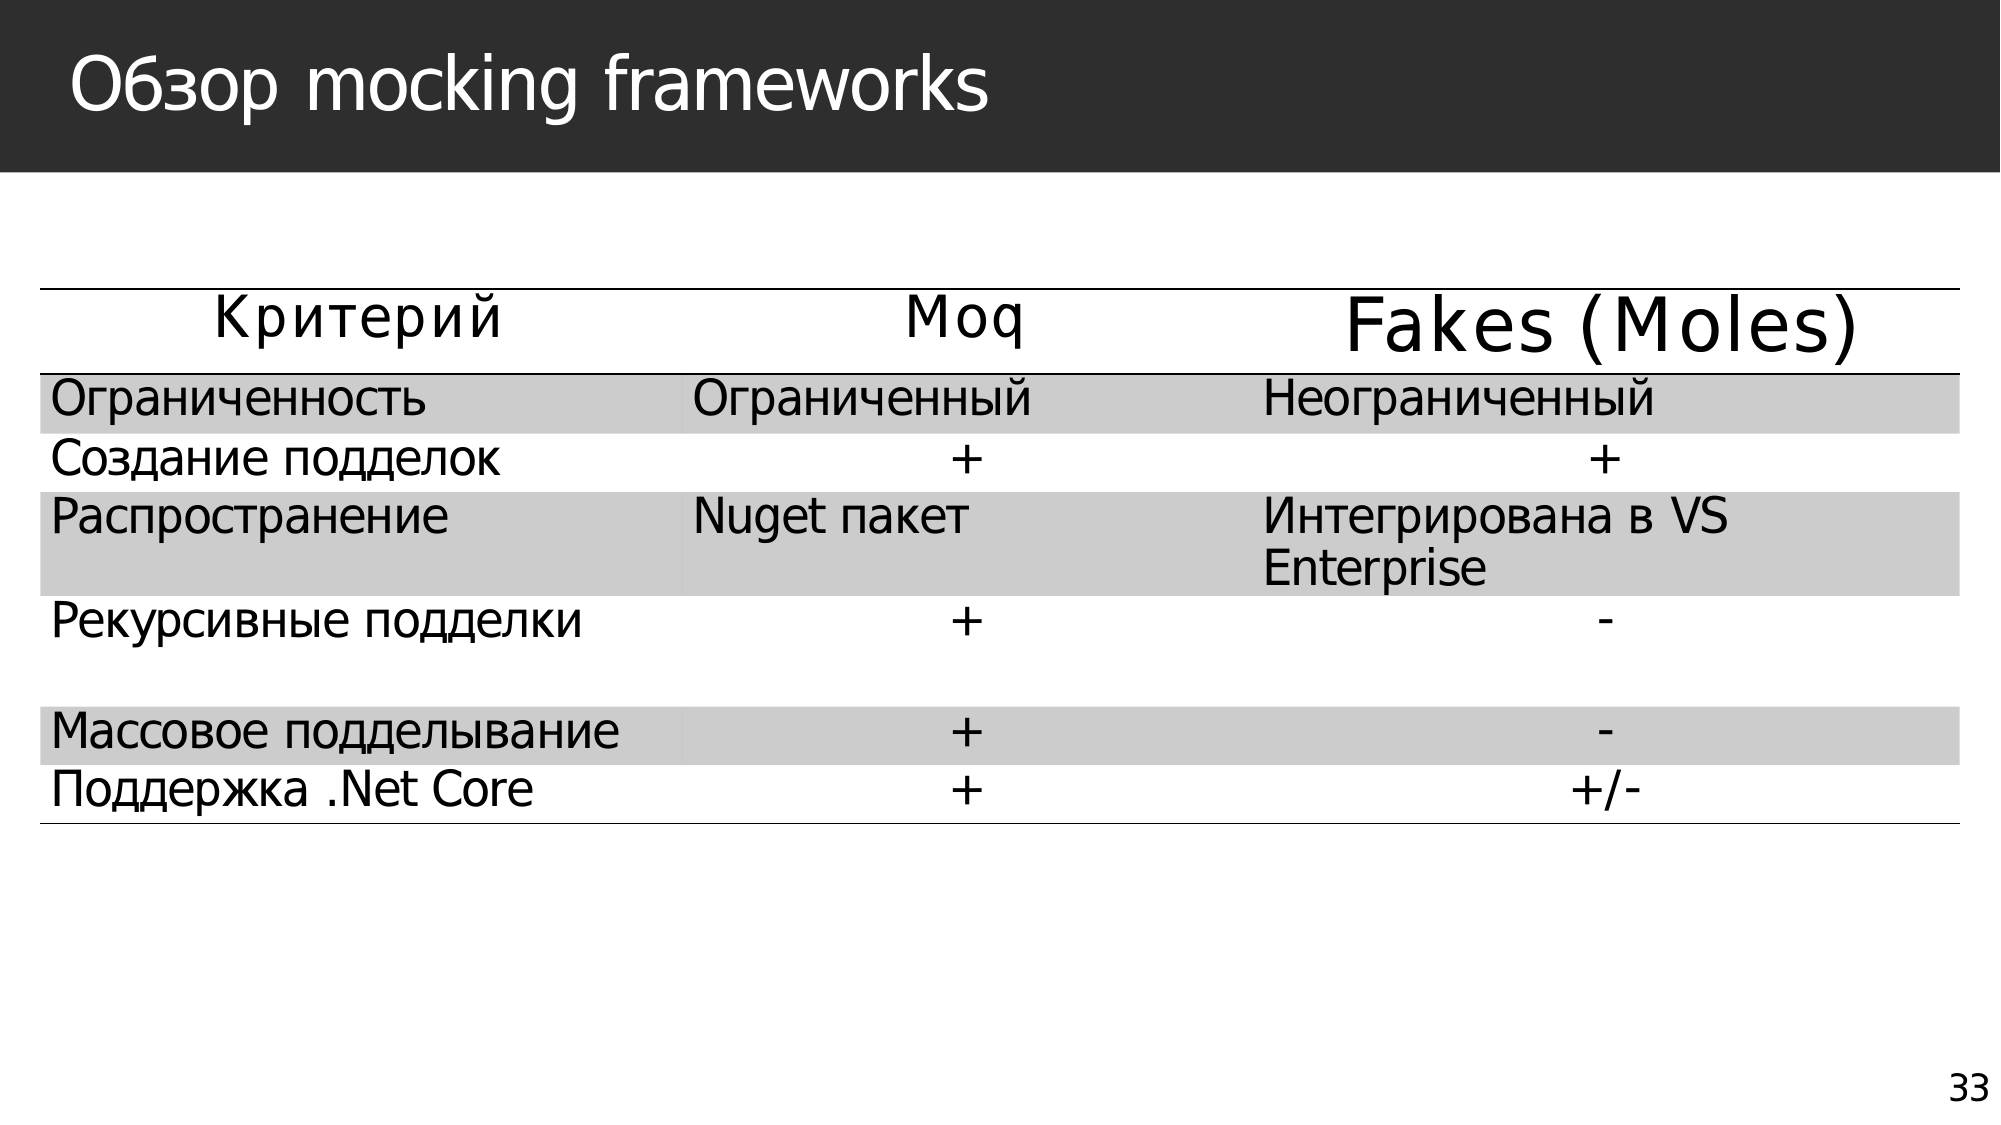

# Обзор mocking frameworks
| Критерий | Moq | Fakes (Moles) |
| --- | --- | --- |
| Ограниченность | Ограниченный | Неограниченный |
| Создание подделок | + | + |
| Распространение | Nuget пакет | Интегрирована в VS Enterprise |
| Рекурсивные подделки | + | - |
| Массовое подделывание | + | - |
| Поддержка .Net Core | + | +/- |
33